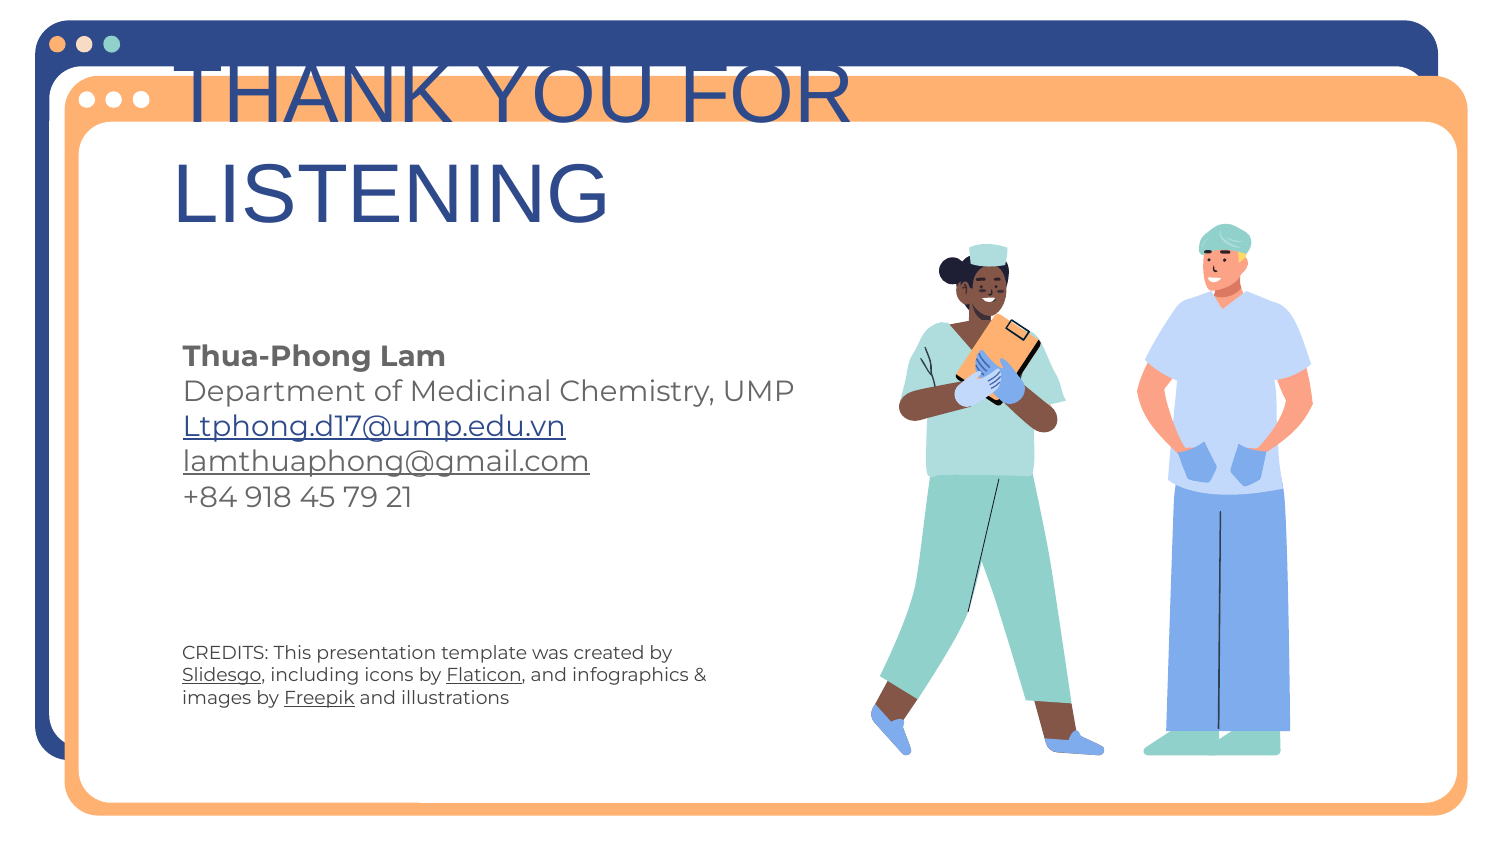

# THANK YOU FOR LISTENING

Thua-Phong Lam
Department of Medicinal Chemistry, UMP
Ltphong.d17@ump.edu.vn
lamthuaphong@gmail.com
+84 918 45 79 21